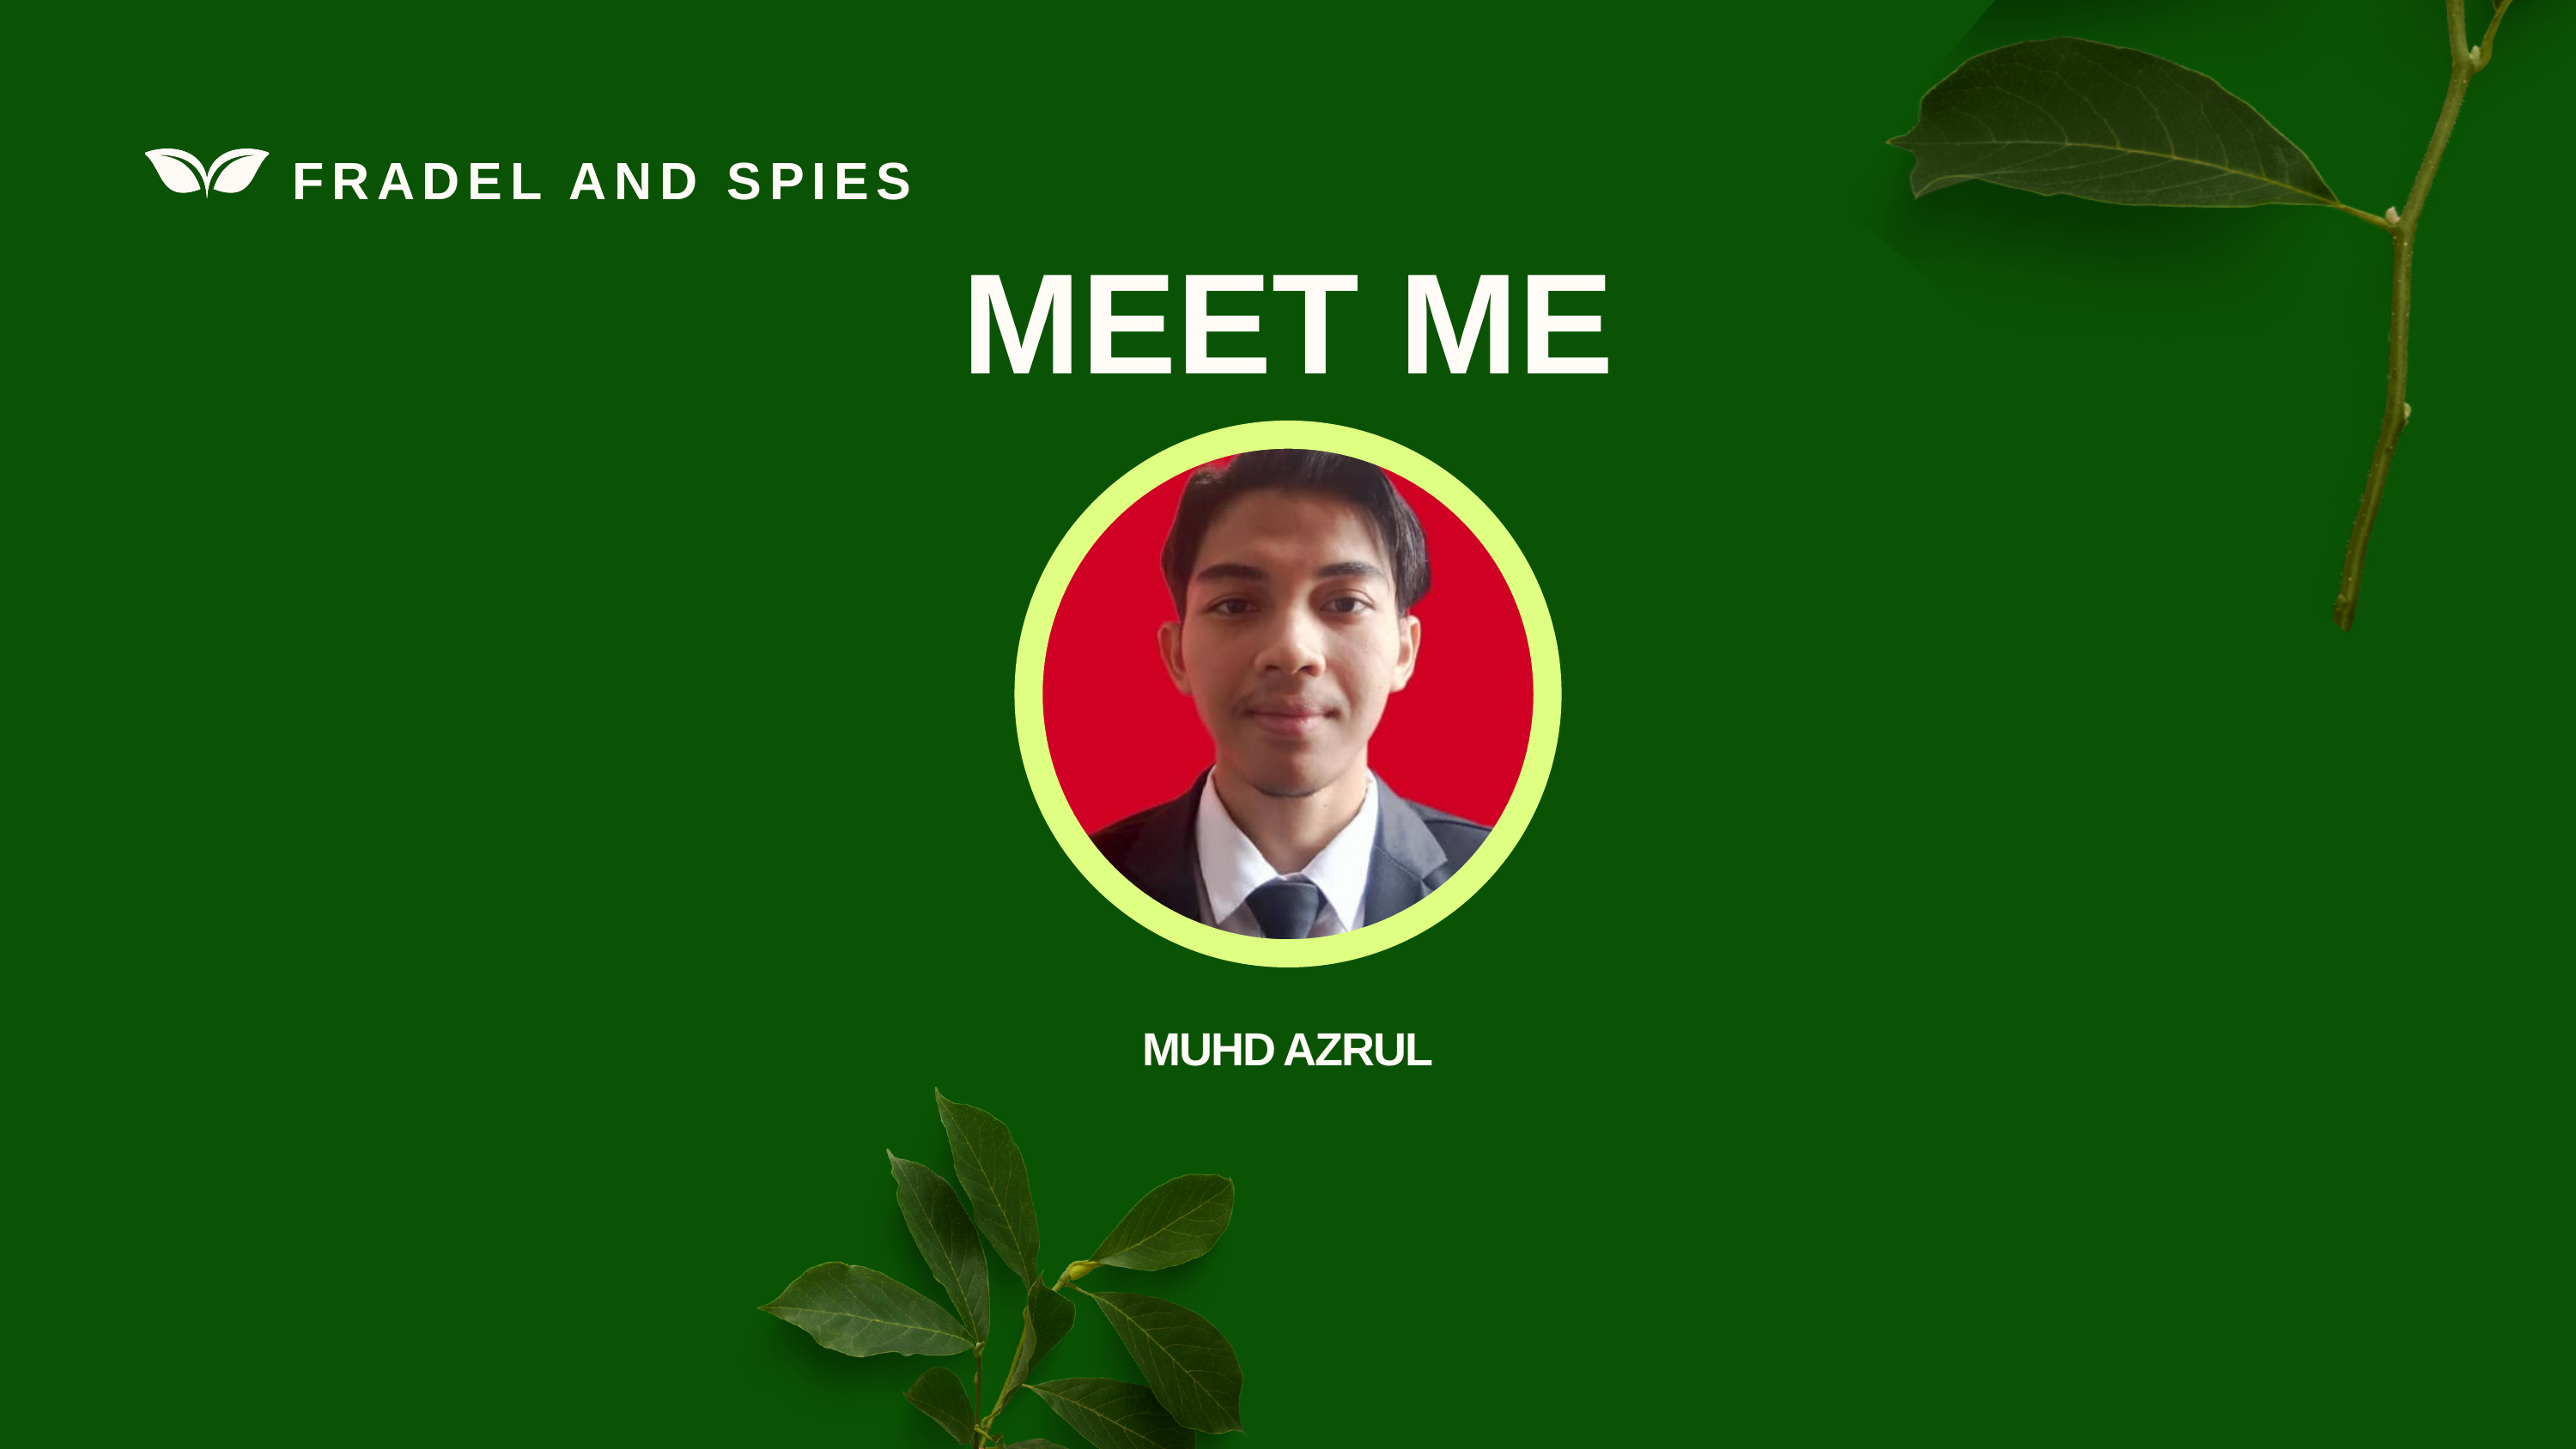

FRADEL AND SPIES

MEET ME

MUHD AZRUL